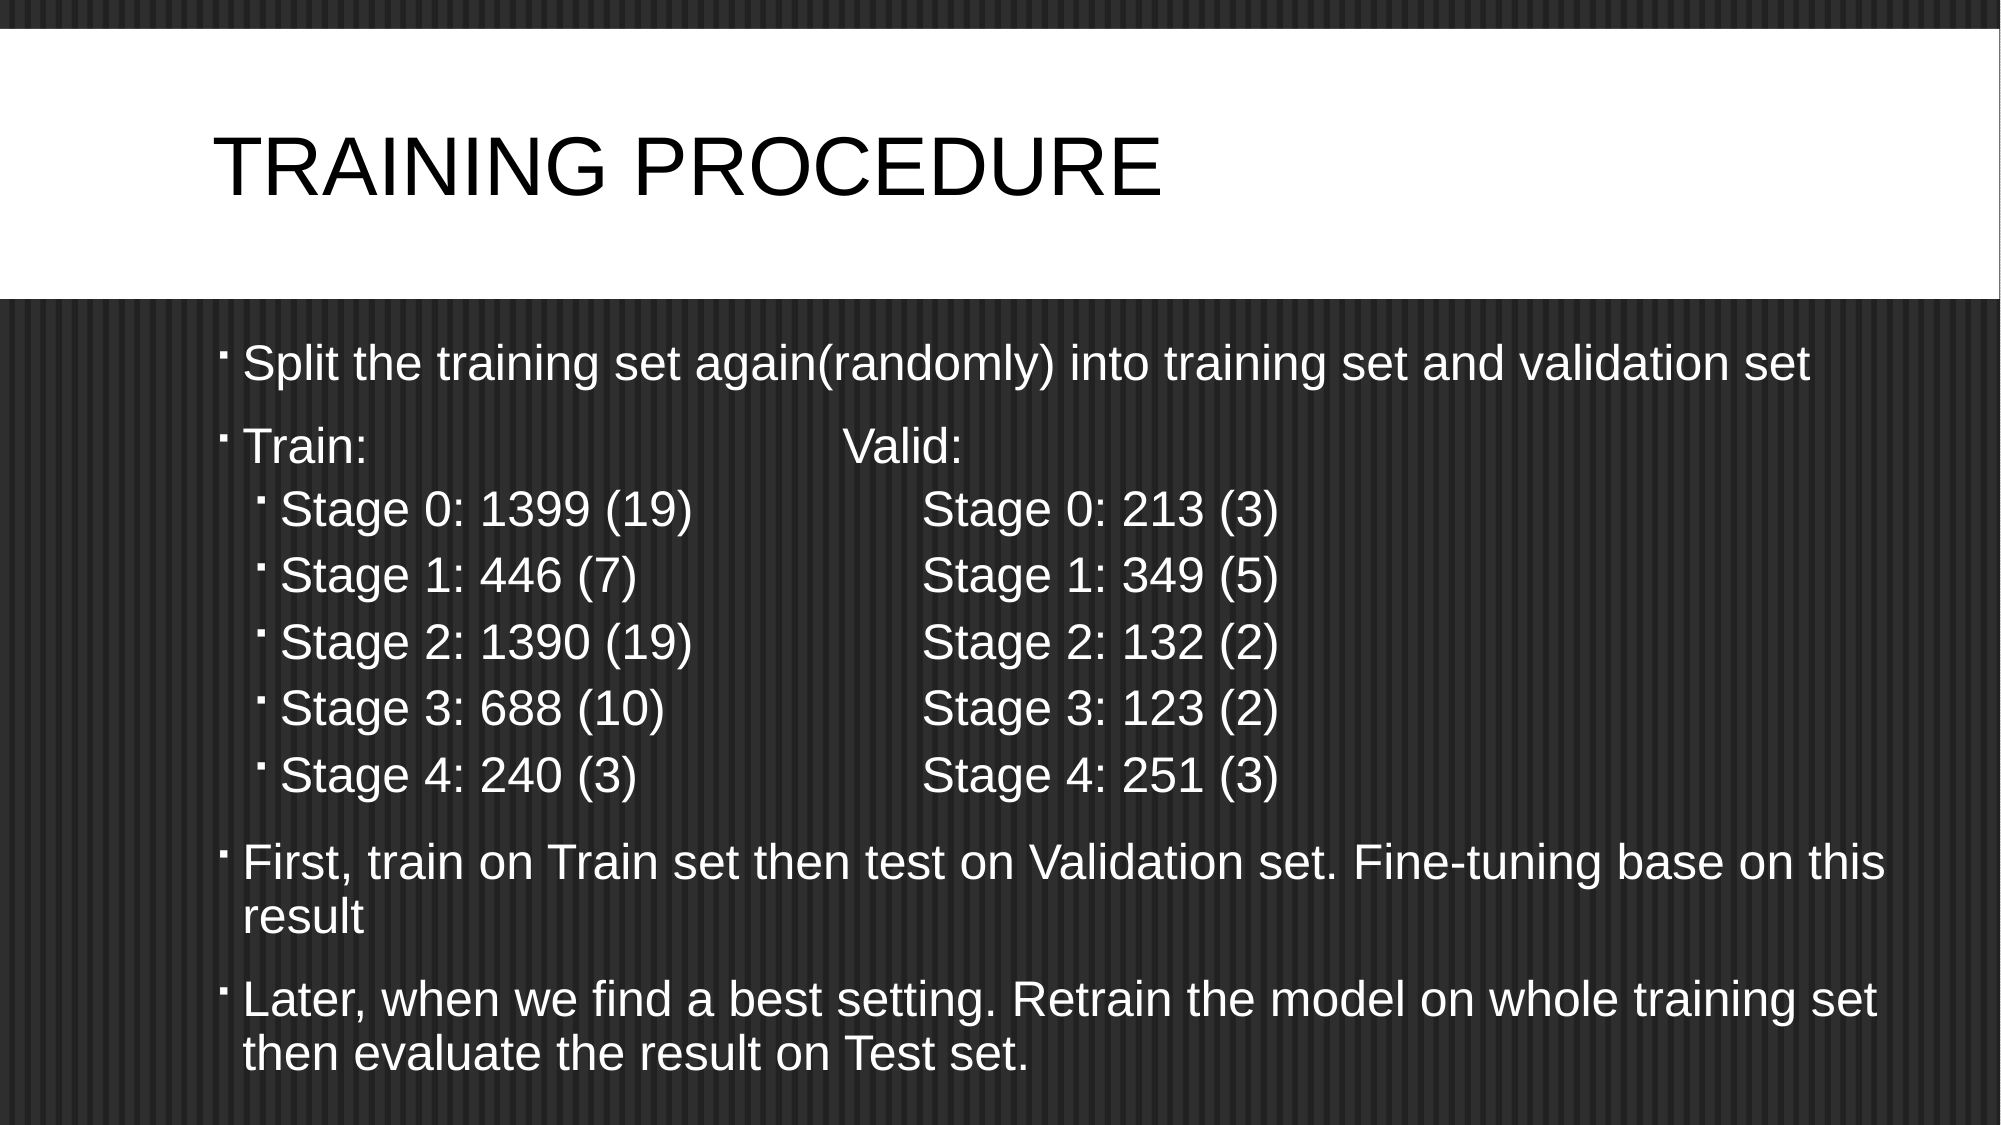

# Training procedure
Split the training set again(randomly) into training set and validation set
Train:				Valid:
Stage 0: 1399 (19)		   Stage 0: 213 (3)
Stage 1: 446 (7)		   Stage 1: 349 (5)
Stage 2: 1390 (19)		   Stage 2: 132 (2)
Stage 3: 688 (10)		   Stage 3: 123 (2)
Stage 4: 240 (3) 	   	   Stage 4: 251 (3)
First, train on Train set then test on Validation set. Fine-tuning base on this result
Later, when we find a best setting. Retrain the model on whole training set then evaluate the result on Test set.